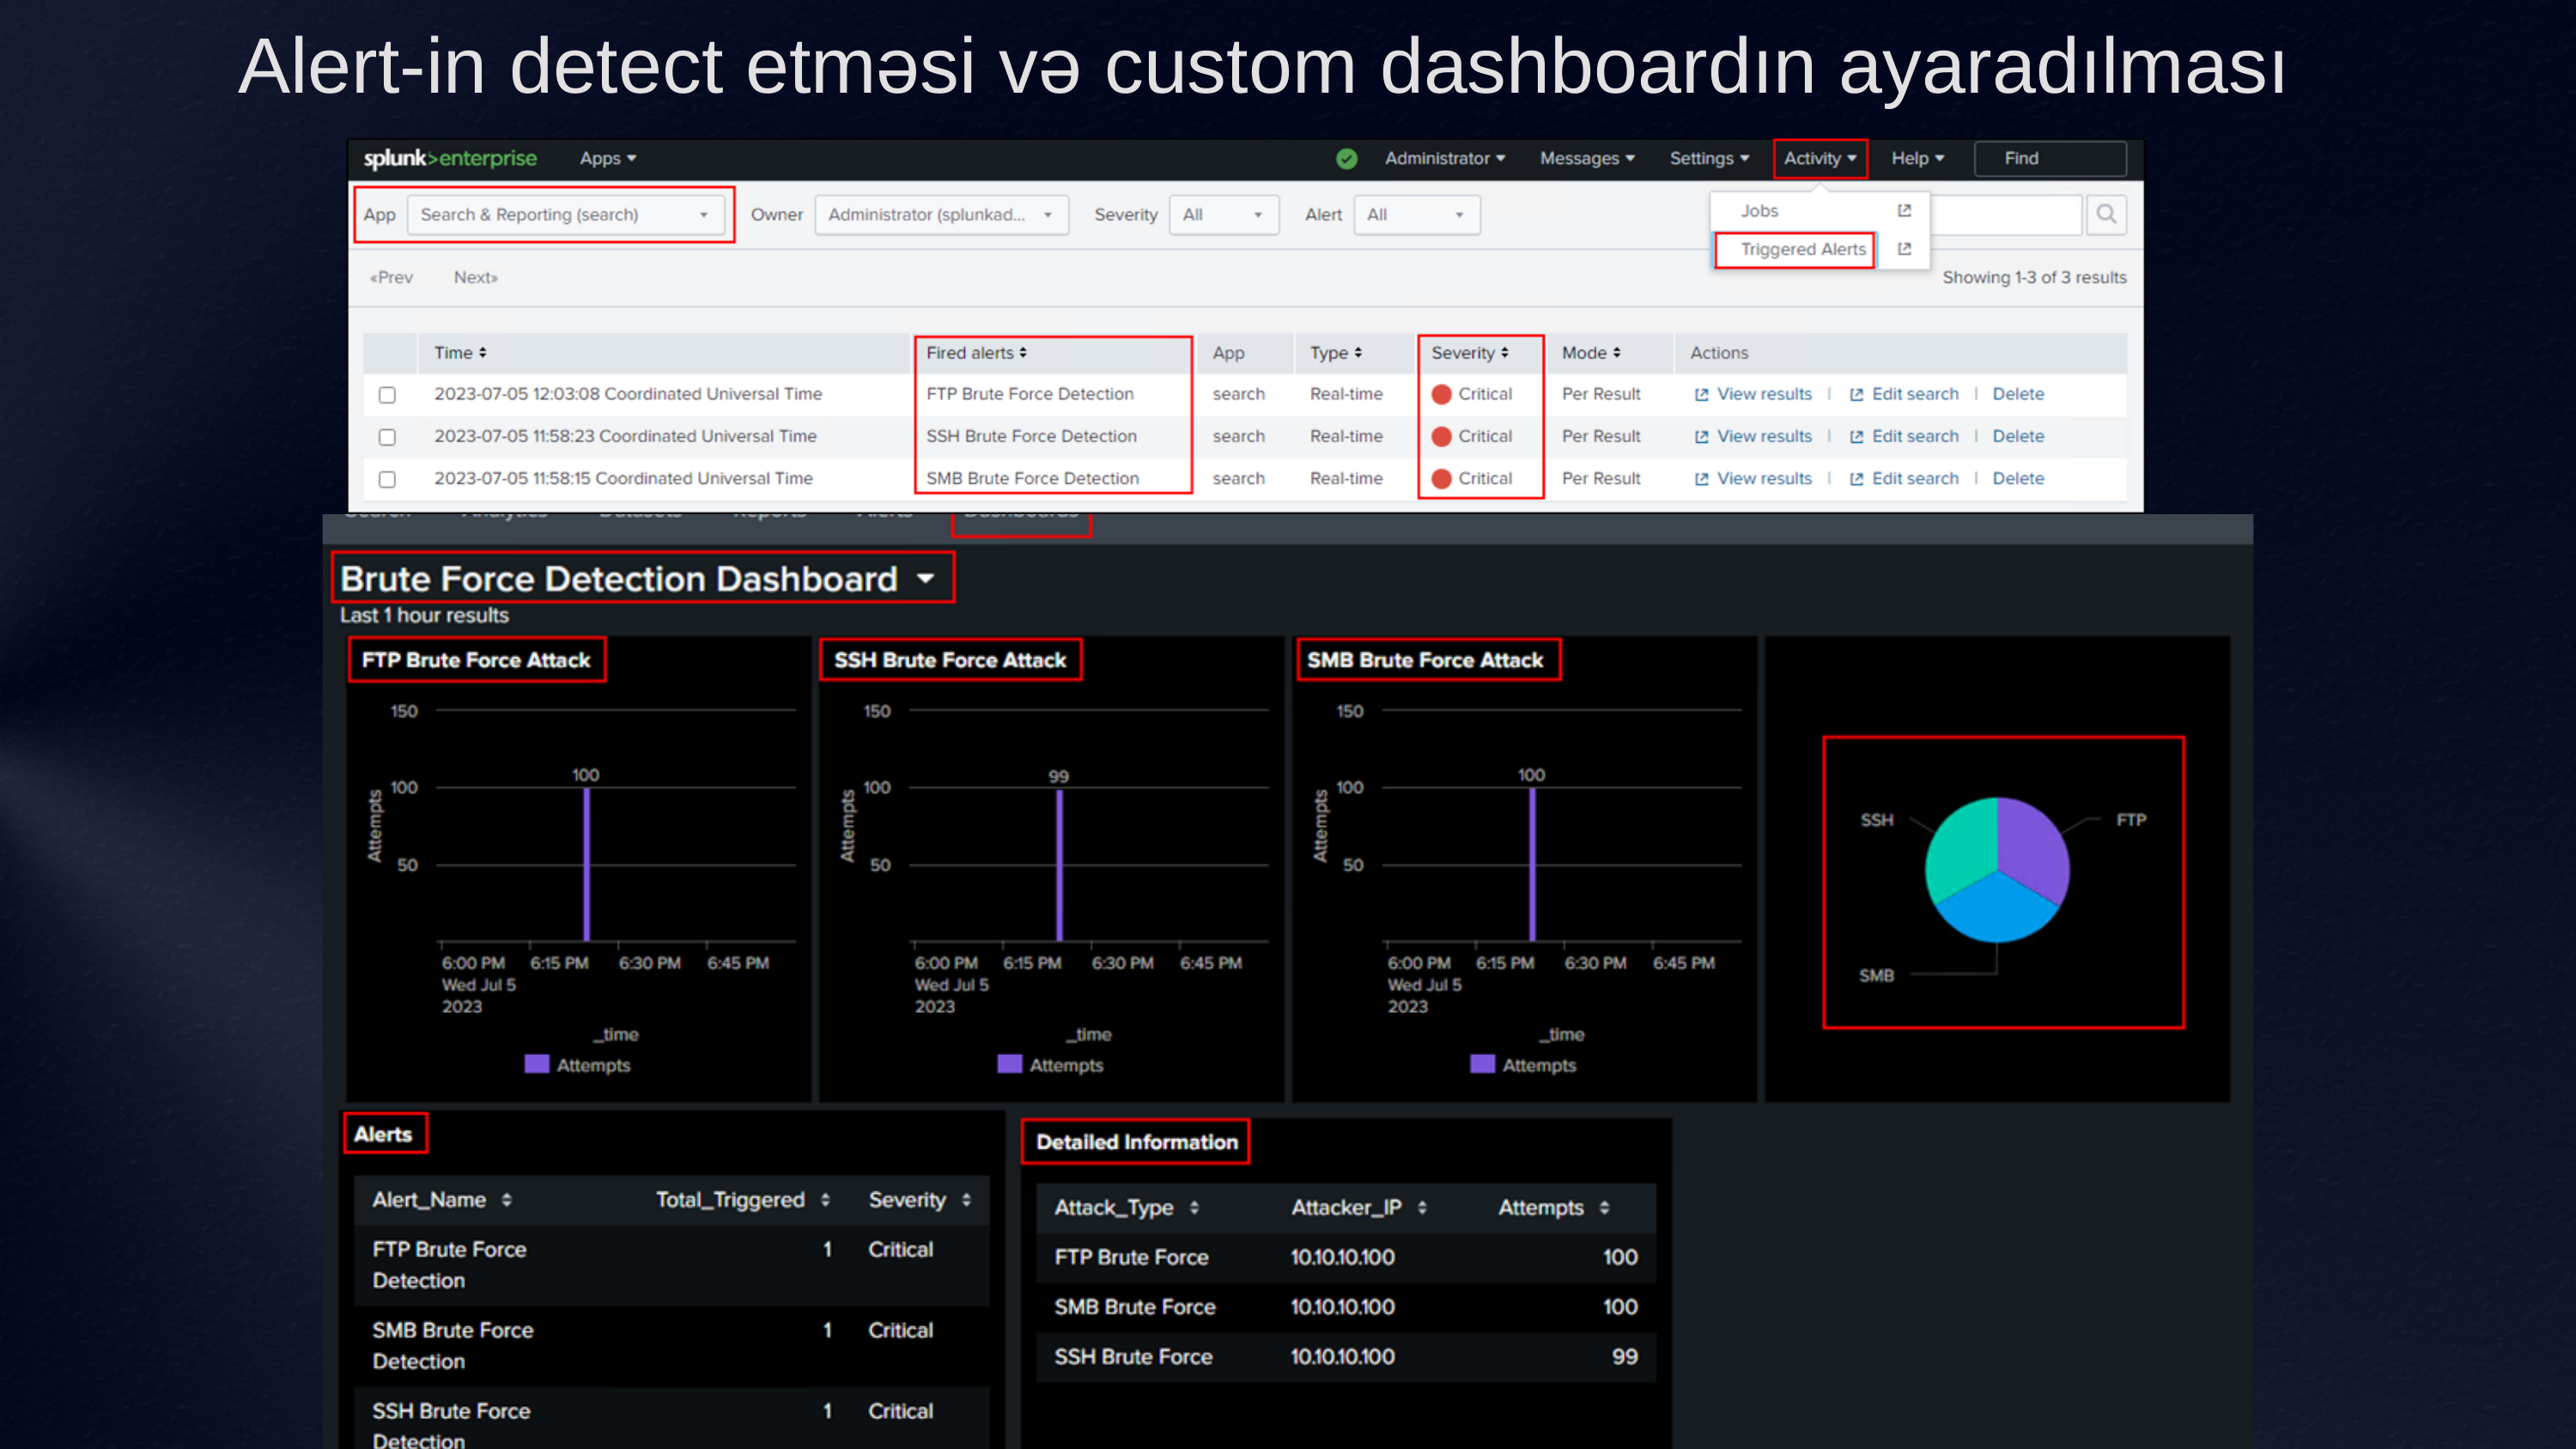

Alert-in detect etməsi və custom dashboardın ayaradılması